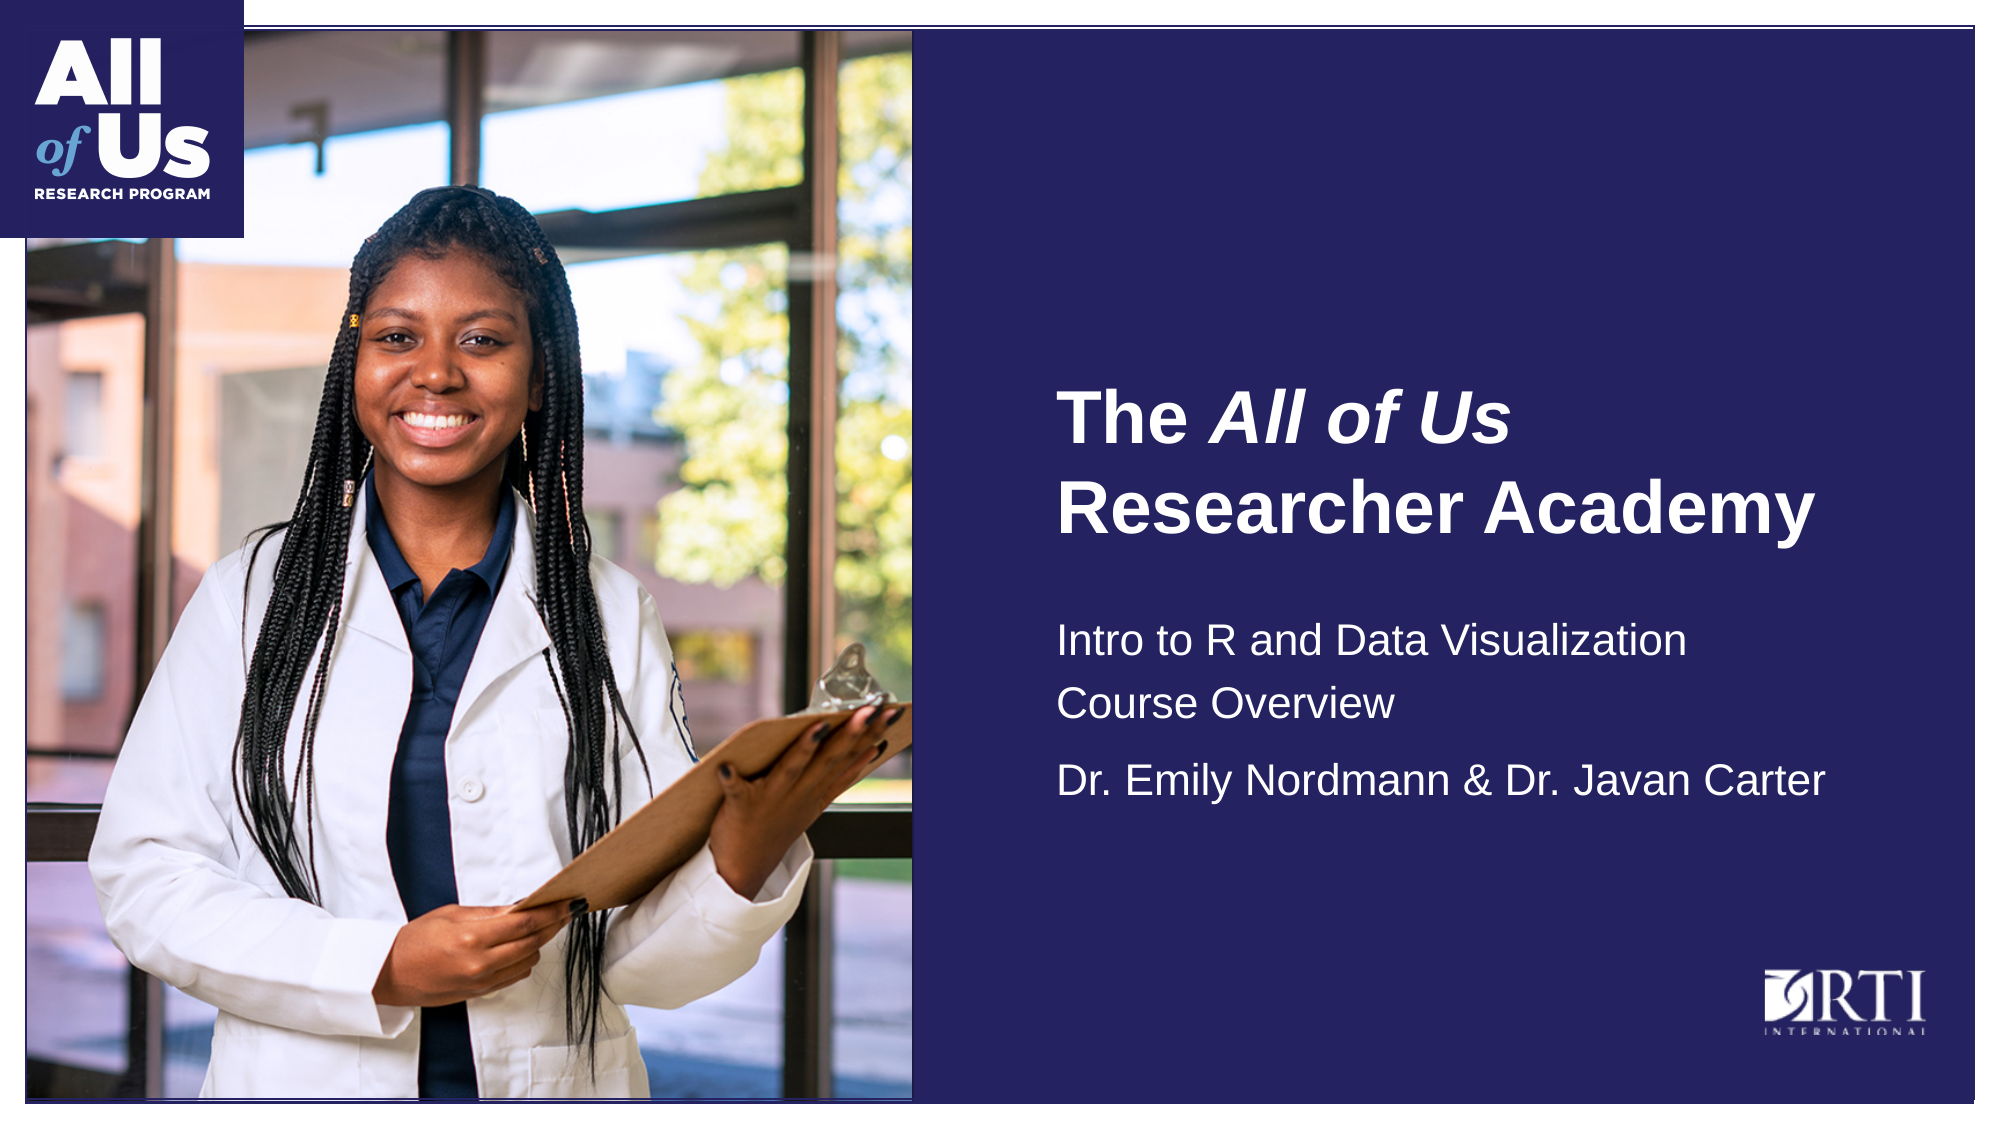

# The All of Us  Researcher Academy​
Intro to R and Data Visualization Course Overview
Dr. Emily Nordmann & Dr. Javan Carter
​